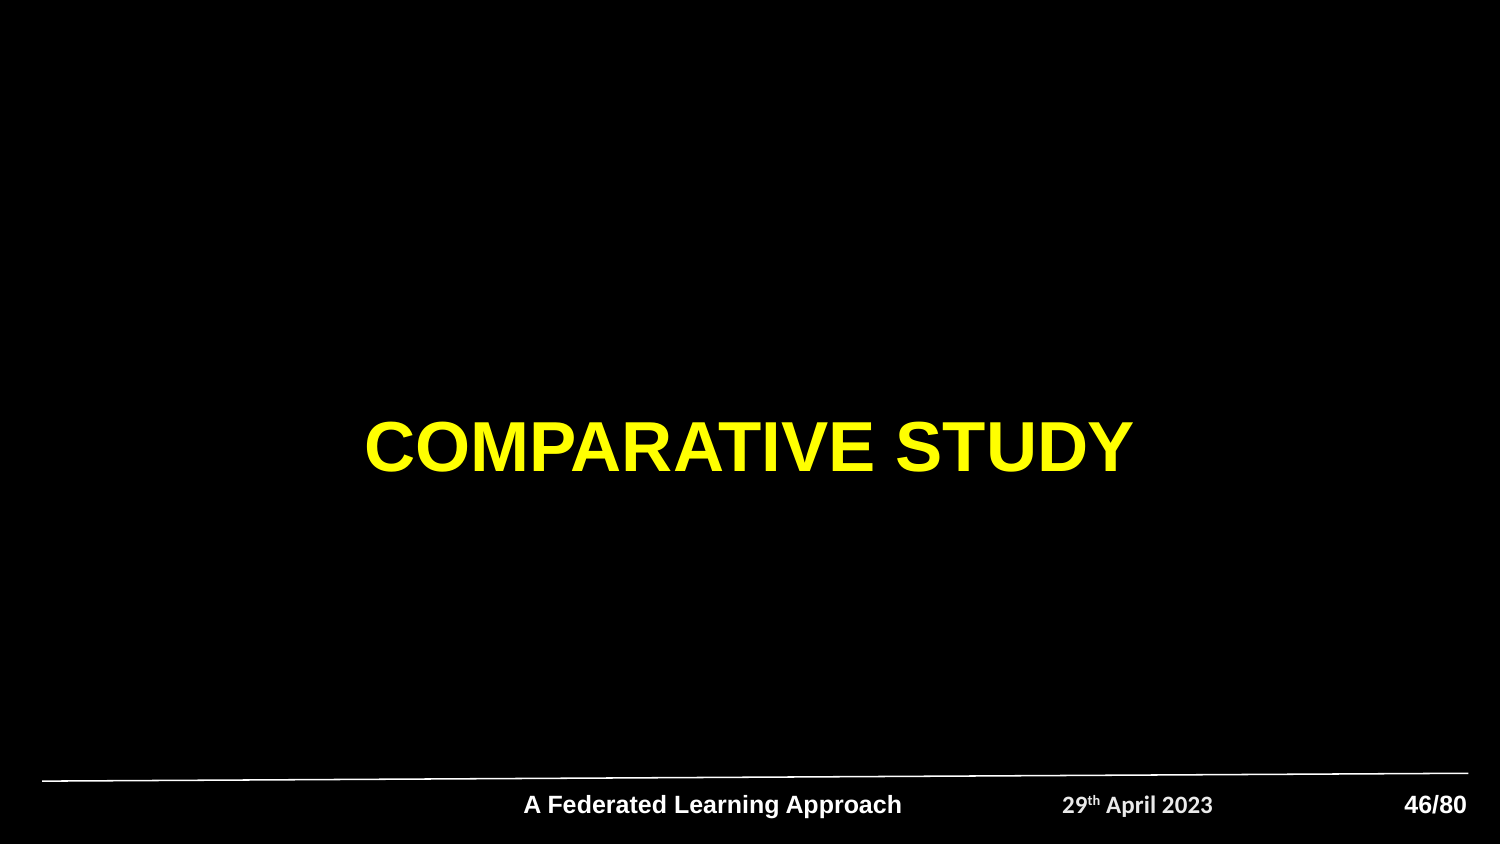

COMPARATIVE STUDY
A Federated Learning Approach
29th April 2023

46/80